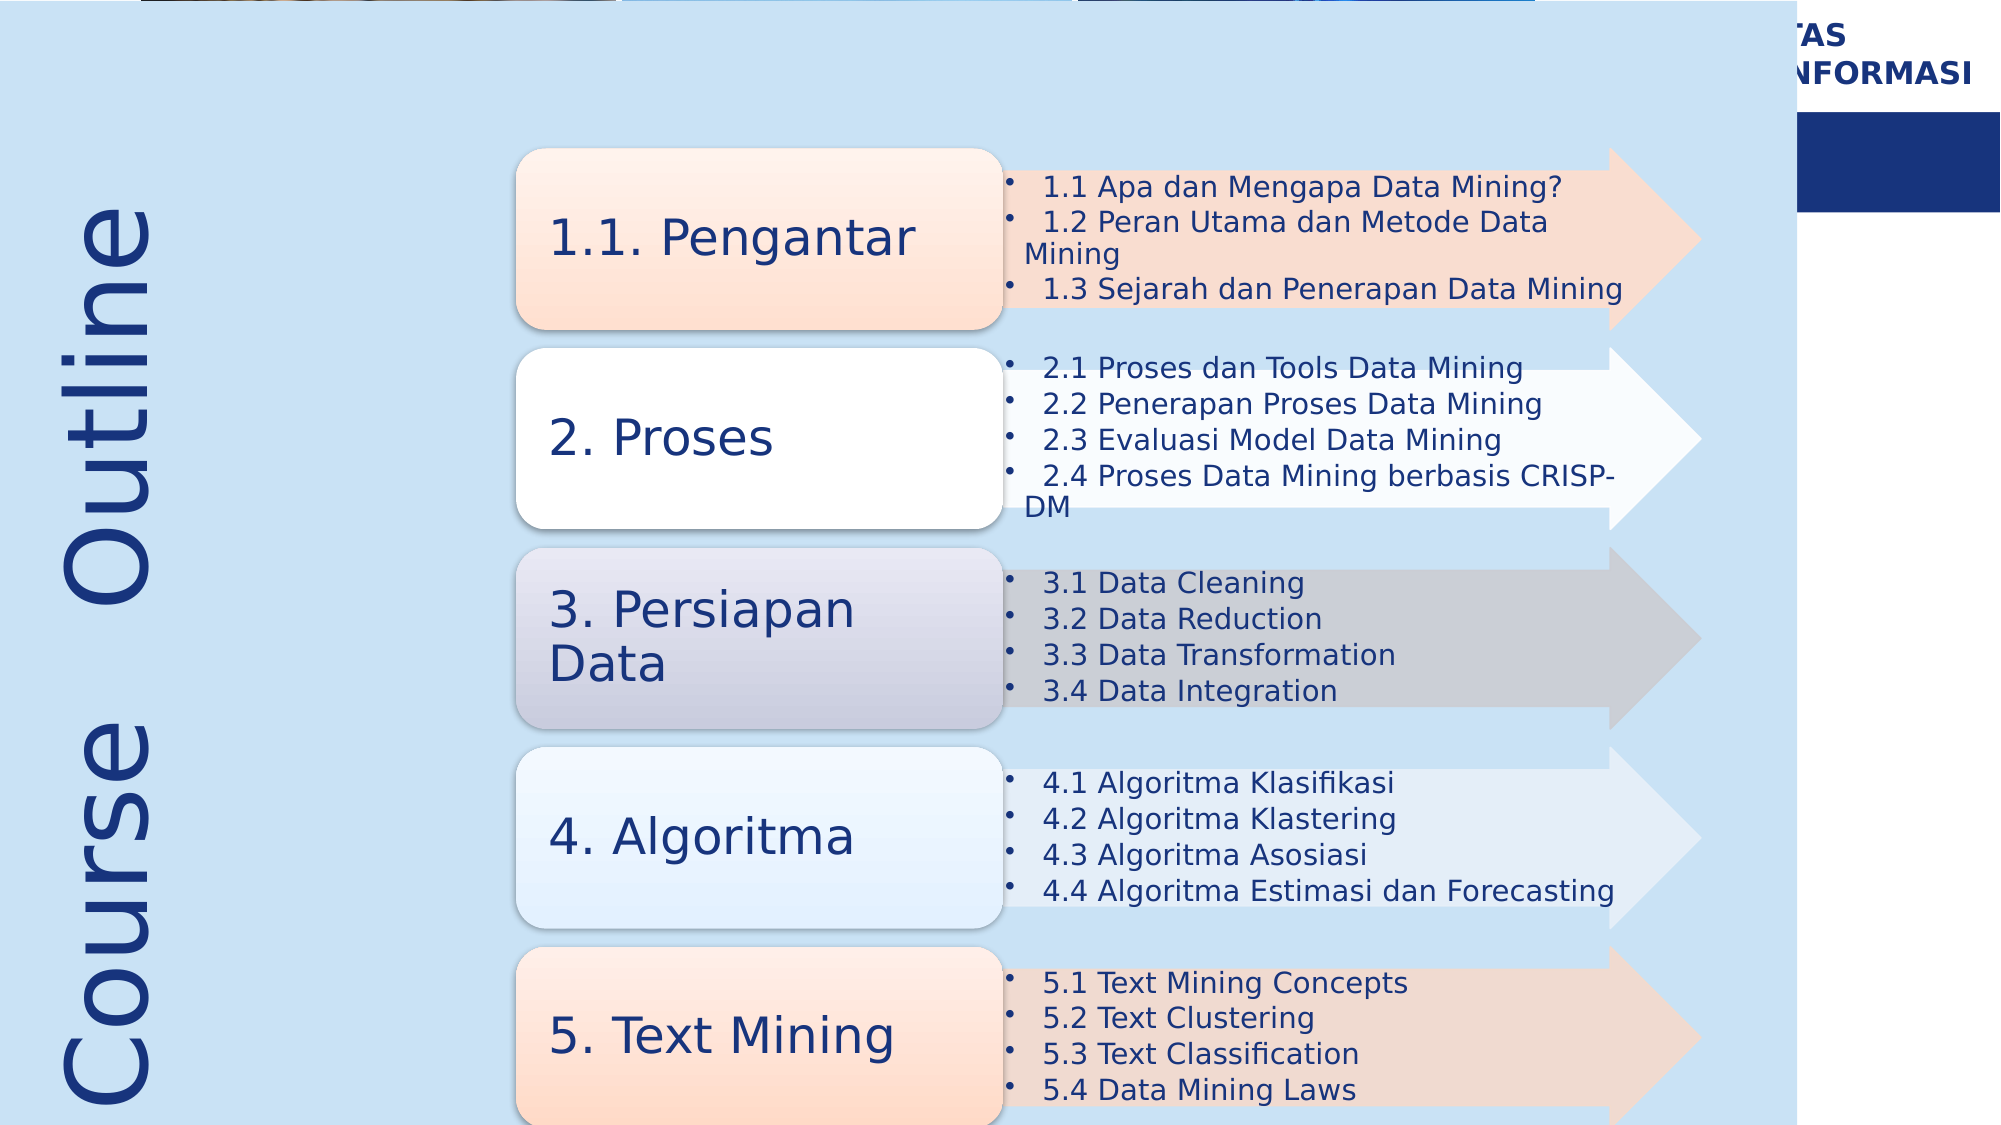

2
  1.1 Apa dan Mengapa Data Mining?
  1.2 Peran Utama dan Metode Data Mining
  1.3 Sejarah dan Penerapan Data Mining
1. Pengantar
  2.1 Proses dan Tools Data Mining
  2.2 Penerapan Proses Data Mining
  2.3 Evaluasi Model Data Mining
  2.4 Proses Data Mining berbasis CRISP-DM
2. Proses
  3.1 Data Cleaning
  3.2 Data Reduction
  3.3 Data Transformation
  3.4 Data Integration
3. Persiapan Data
  4.1 Algoritma Klasifikasi
  4.2 Algoritma Klastering
  4.3 Algoritma Asosiasi
  4.4 Algoritma Estimasi dan Forecasting
4. Algoritma
  5.1 Text Mining Concepts
  5.2 Text Clustering
  5.3 Text Classification
  5.4 Data Mining Laws
5. Text Mining

Course   Outline